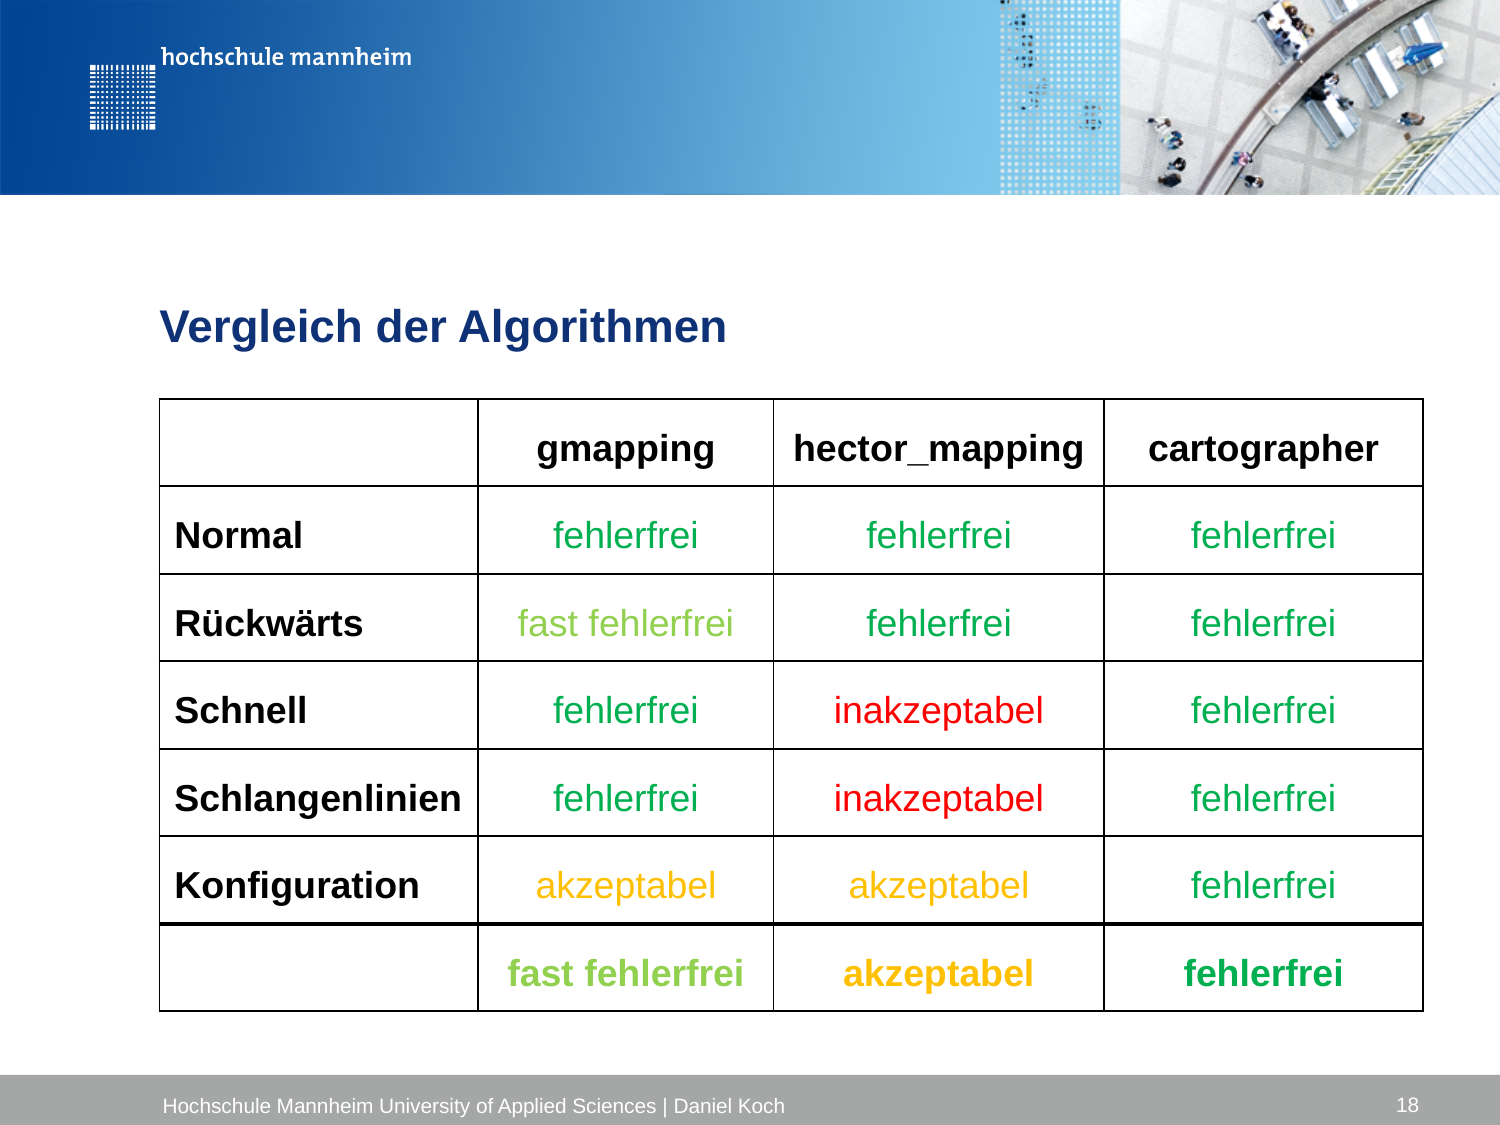

# Vergleich der Algorithmen
|  | gmapping | hector\_mapping | cartographer |
| --- | --- | --- | --- |
| Normal | fehlerfrei | fehlerfrei | fehlerfrei |
| Rückwärts | fast fehlerfrei | fehlerfrei | fehlerfrei |
| Schnell | fehlerfrei | inakzeptabel | fehlerfrei |
| Schlangenlinien | fehlerfrei | inakzeptabel | fehlerfrei |
| Konfiguration | akzeptabel | akzeptabel | fehlerfrei |
|  | fast fehlerfrei | akzeptabel | fehlerfrei |

18
Hochschule Mannheim University of Applied Sciences | Daniel Koch